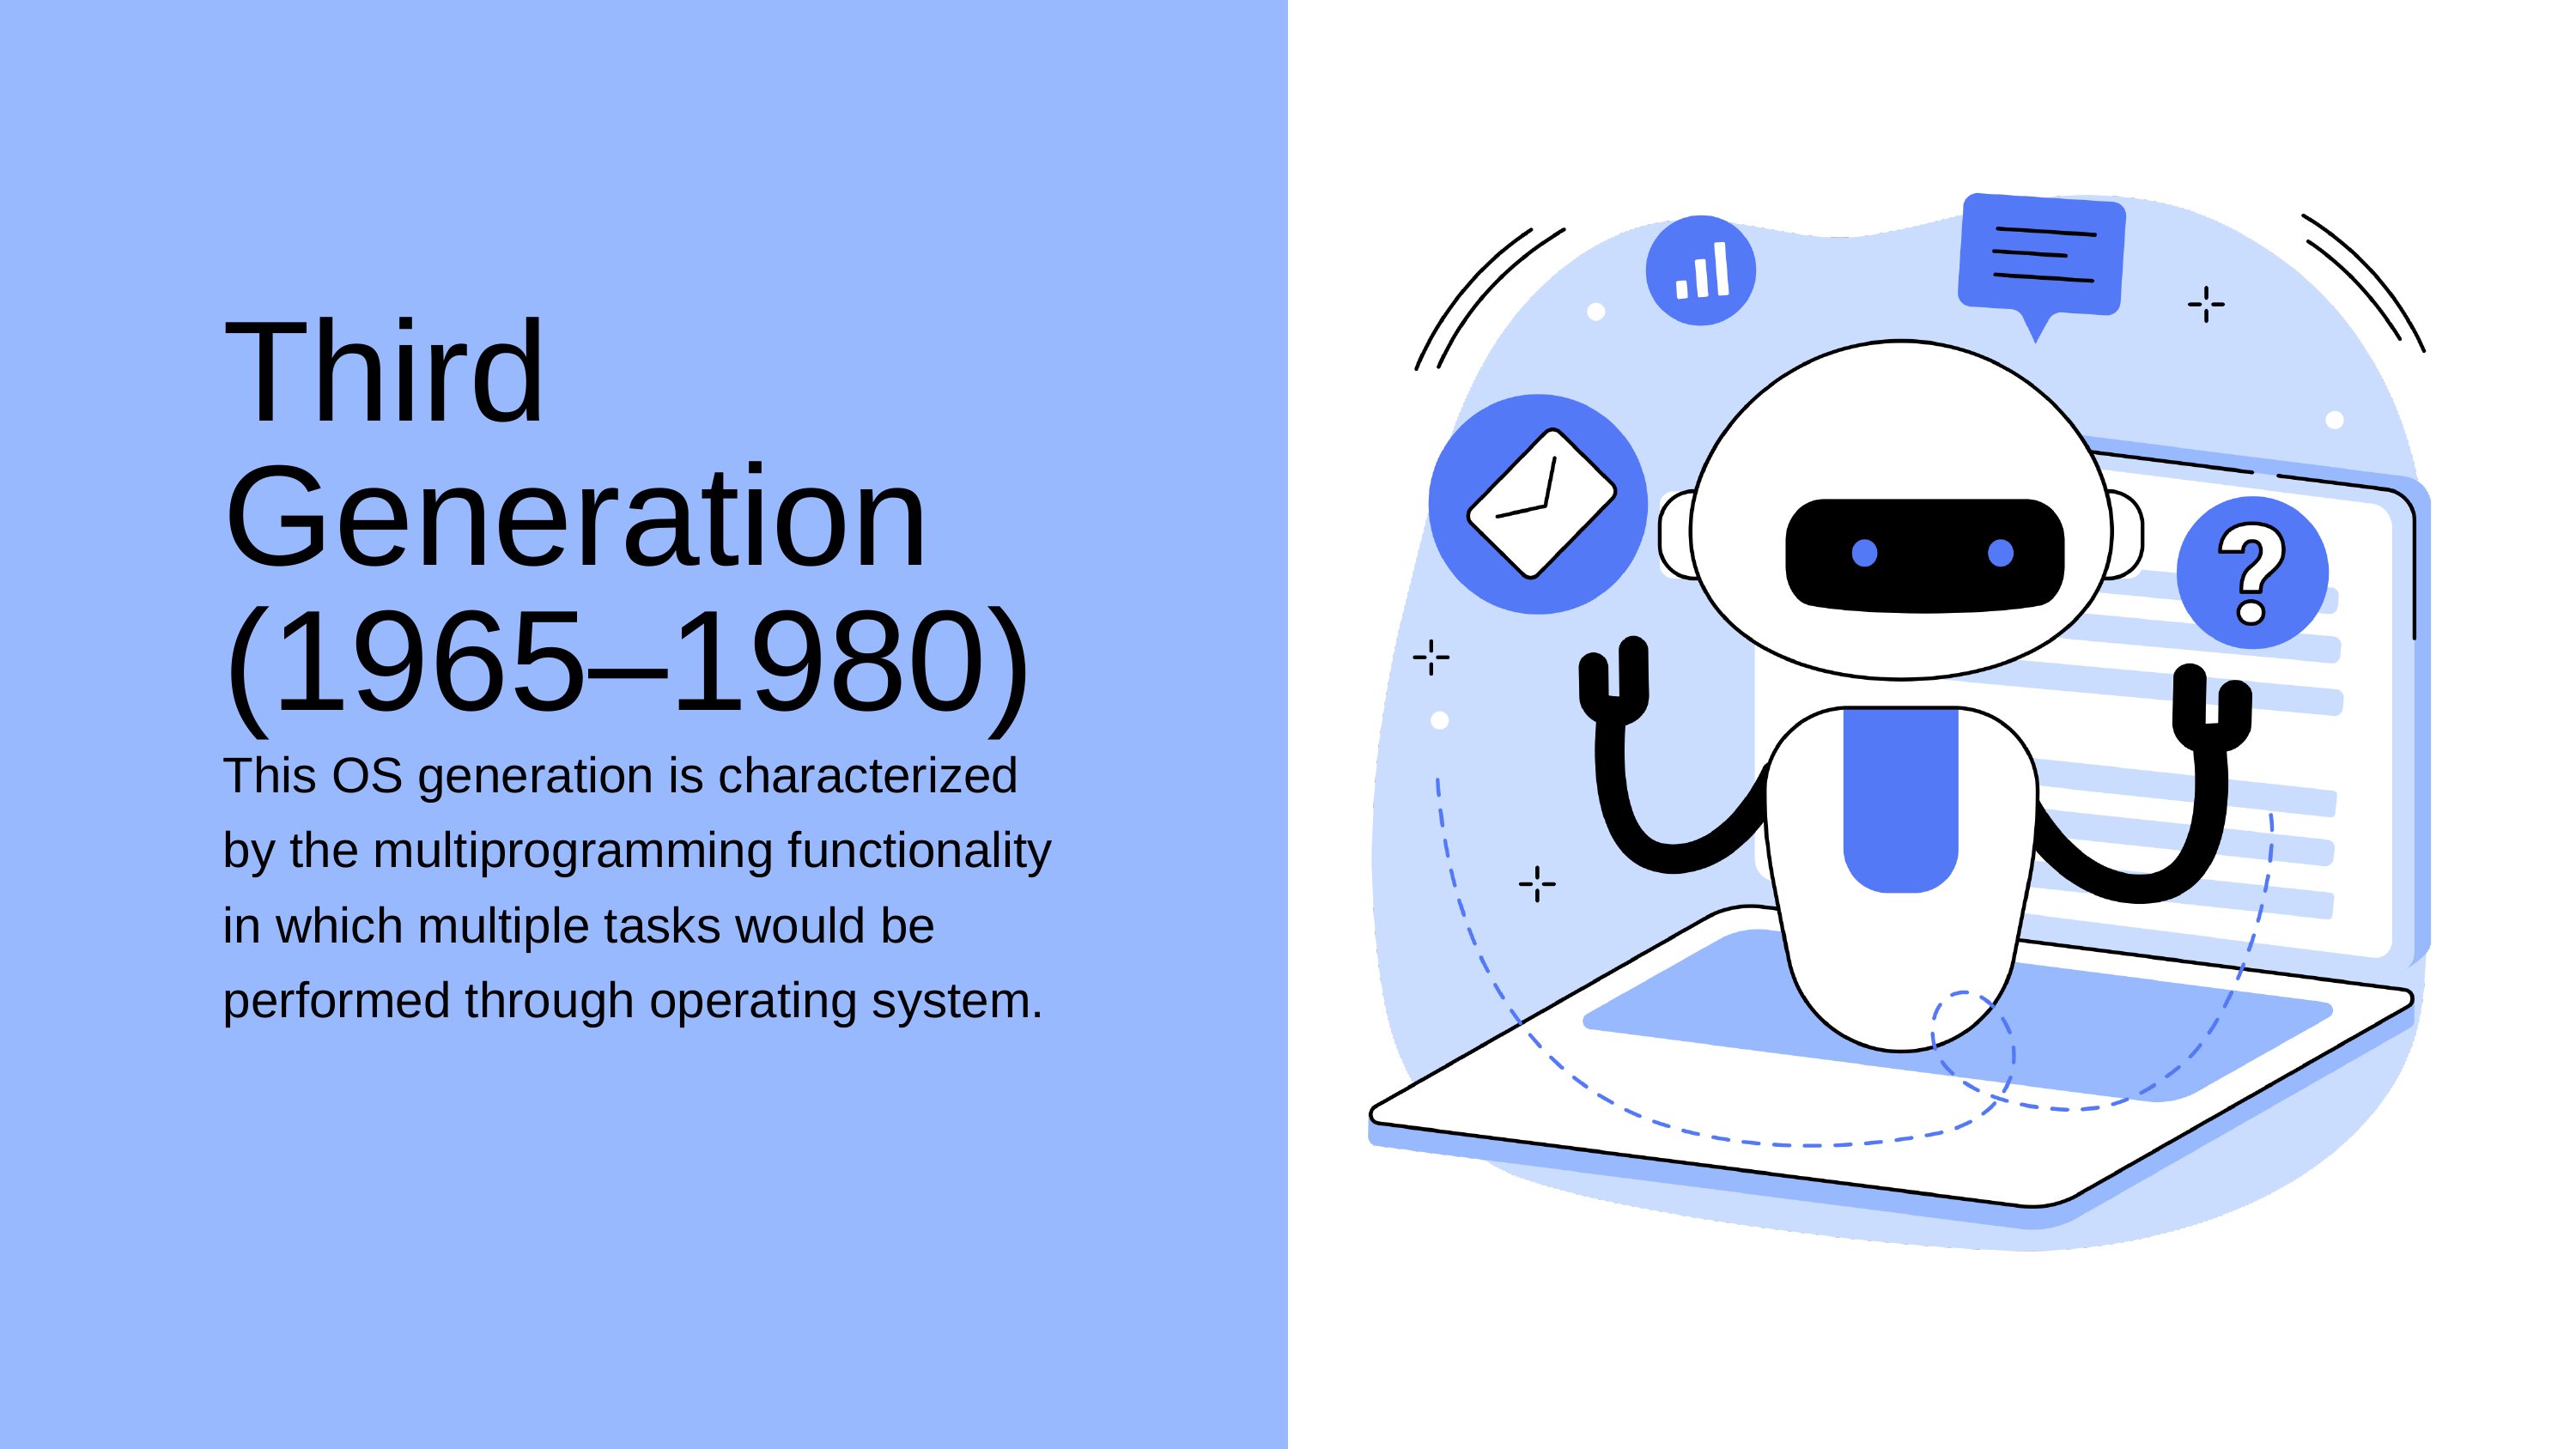

Third Generation (1965–1980)
This OS generation is characterized by the multiprogramming functionality in which multiple tasks would be performed through operating system.